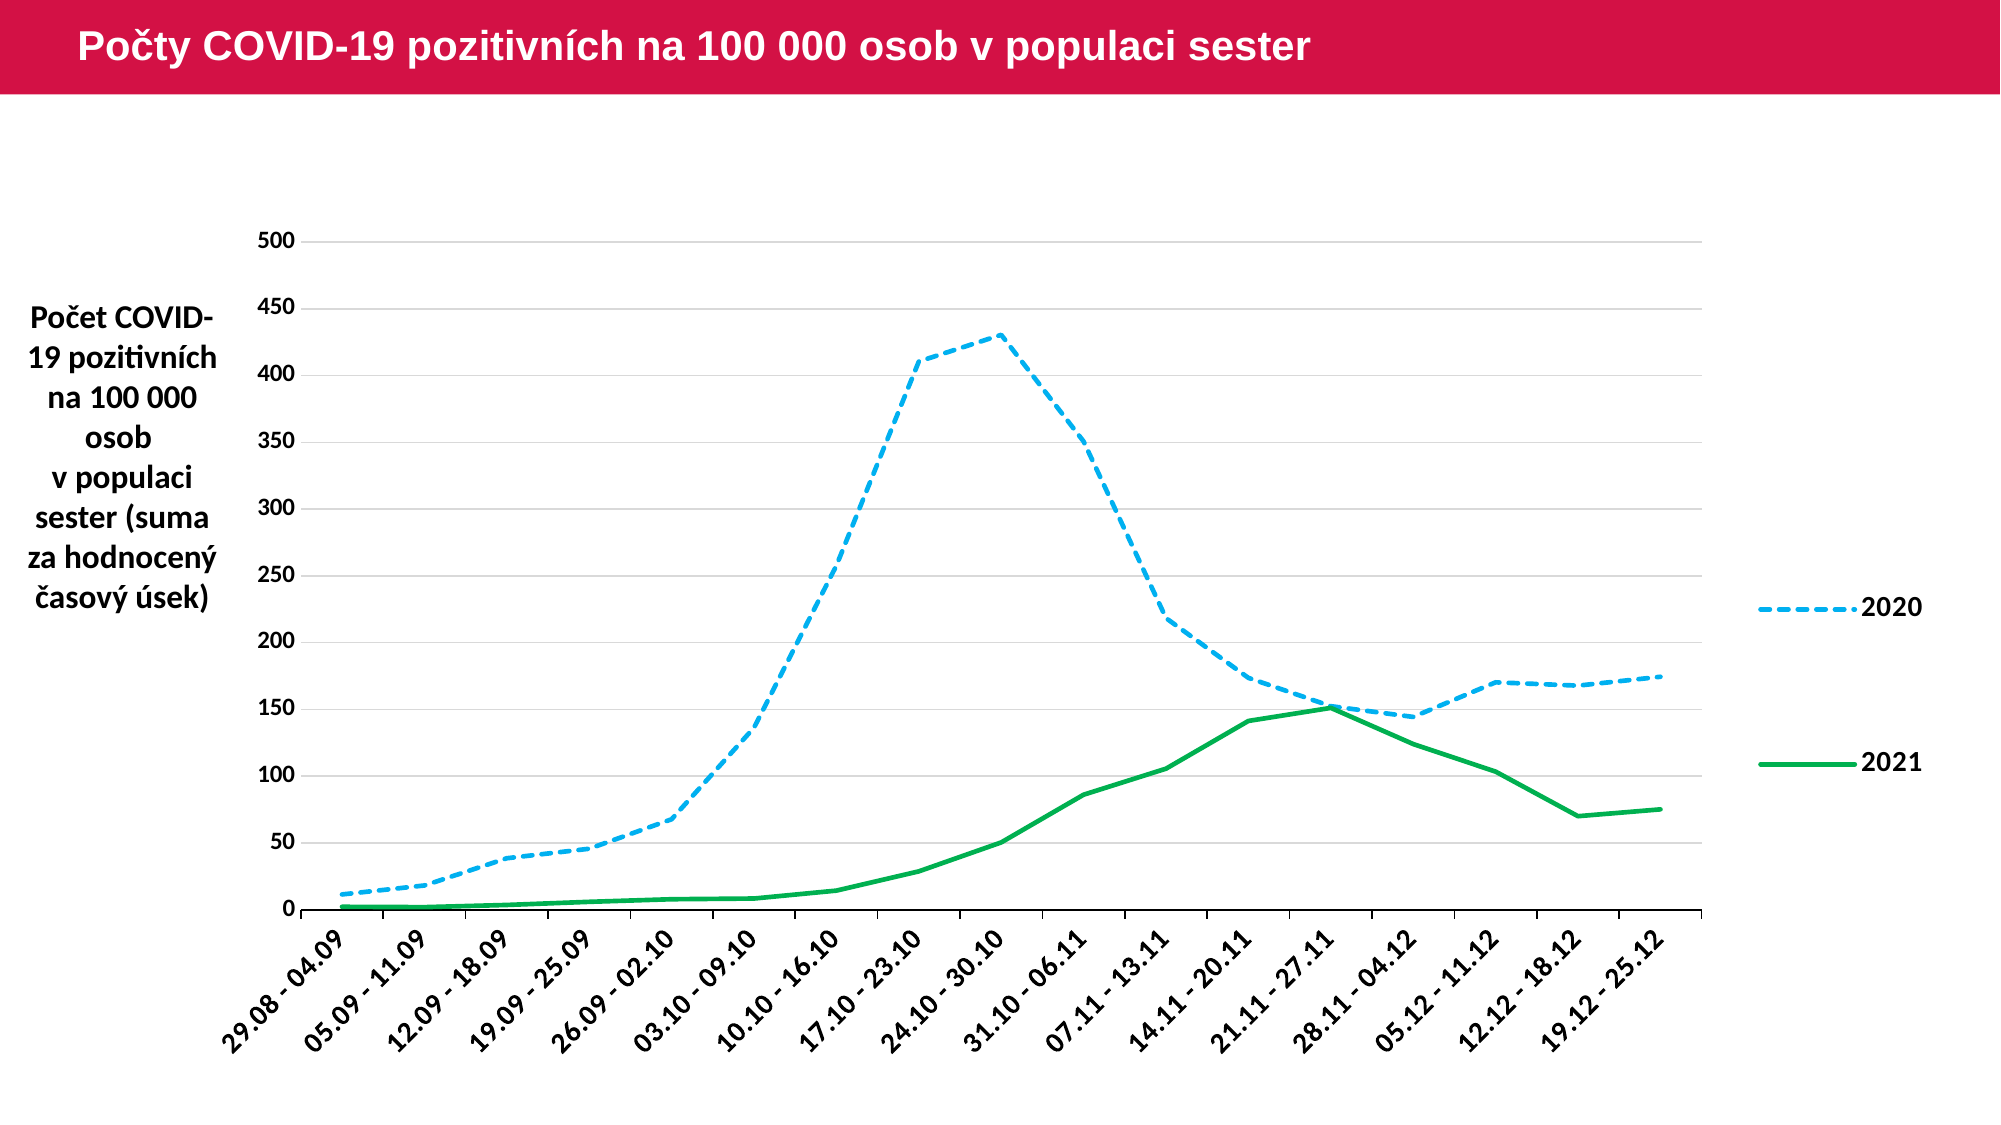

# Počty COVID-19 pozitivních na 100 000 osob v populaci sester

### Chart

| Category | 2020 | 2021 |
|---|---|---|
| 29.08 - 04.09 | 11.4183895 | 2.2050078 |
| 05.09 - 11.09 | 18.1626699 | 1.9279232 |
| 12.09 - 18.09 | 38.5281135 | 3.577468 |
| 19.09 - 25.09 | 45.6402341 | 5.9117011 |
| 26.09 - 02.10 | 67.7382303 | 7.8301005 |
| 03.10 - 09.10 | 136.2888258 | 8.3774062 |
| 10.10 - 16.10 | 257.7373681 | 14.2826733 |
| 17.10 - 23.10 | 410.5171789 | 28.7024435 |
| 24.10 - 30.10 | 430.4687543 | 50.400457 |
| 31.10 - 06.11 | 350.6569587 | 86.1081584 |
| 07.11 - 13.11 | 218.3470003 | 105.6166349 |
| 14.11 - 20.11 | 173.5823527 | 141.3343112 |
| 21.11 - 27.11 | 152.4095589 | 151.0959954 |
| 28.11 - 04.12 | 144.327806 | 124.059763 |
| 05.12 - 11.12 | 170.274771 | 103.3796342 |
| 12.12 - 18.12 | 167.7610417 | 70.0203045 |
| 19.12 - 25.12 | 174.3941224 | 75.1495765 |
Počet COVID-19 pozitivních na 100 000 osob  v populaci sester (suma za hodnocený časový úsek)